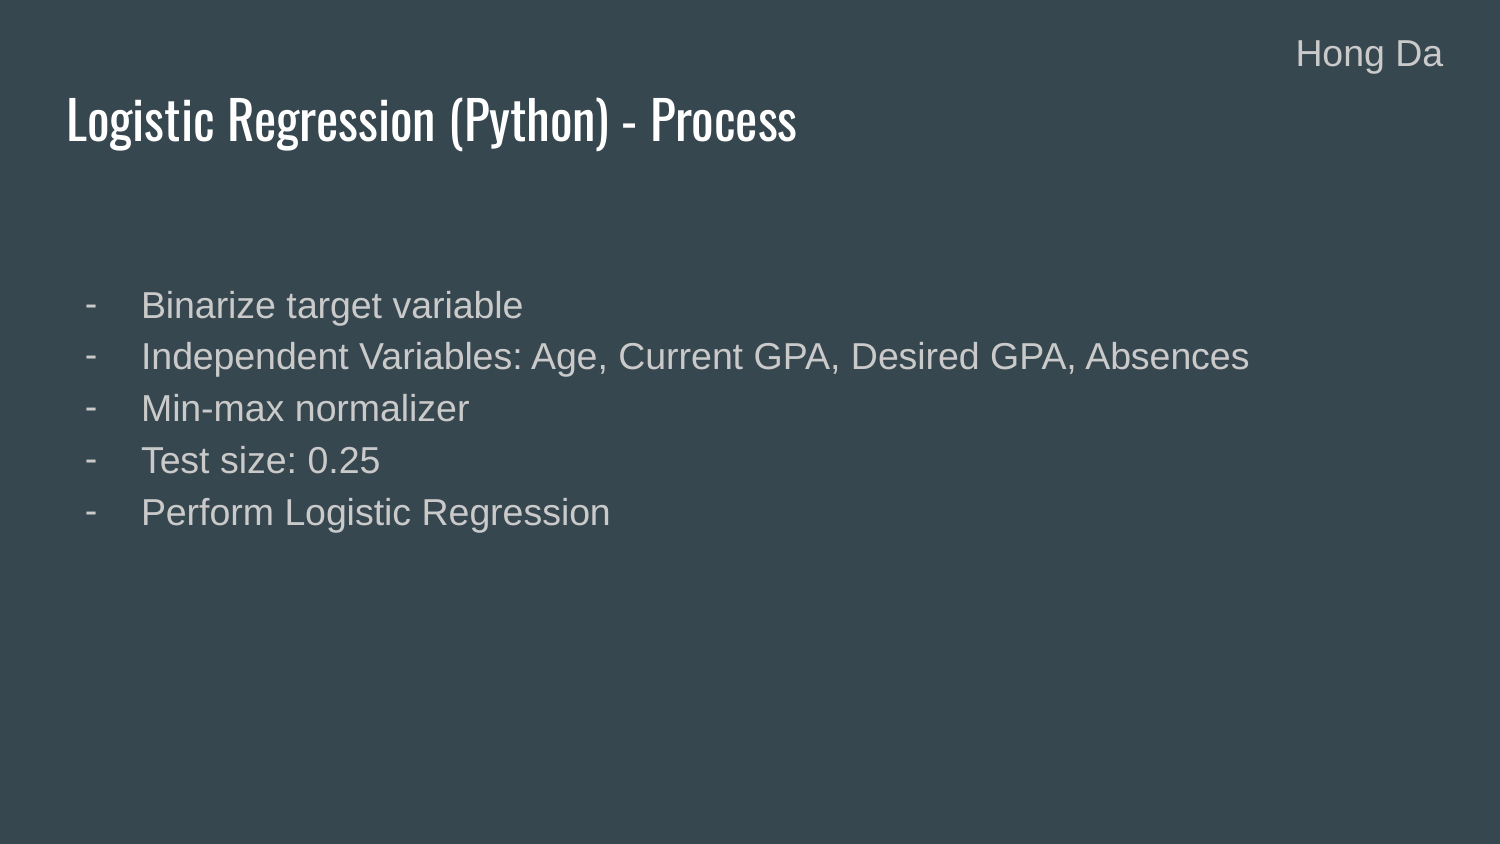

Hong Da
# Logistic Regression (Python) - Process

Binarize target variable
Independent Variables: Age, Current GPA, Desired GPA, Absences
Min-max normalizer
Test size: 0.25
Perform Logistic Regression